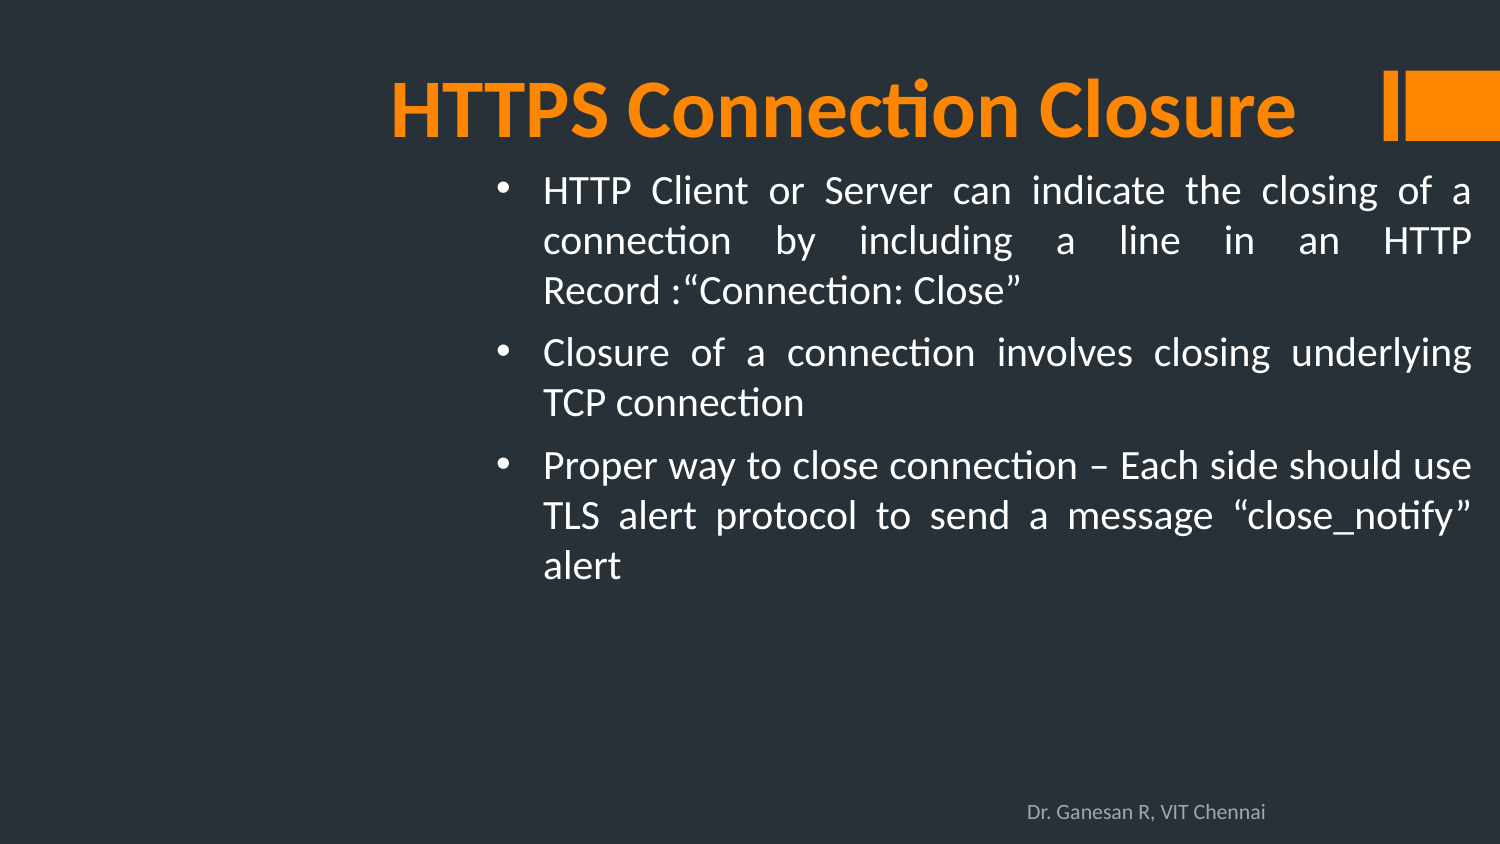

HTTPS Connection Closure
HTTP Client or Server can indicate the closing of a connection by including a line in an HTTP Record :“Connection: Close”
Closure of a connection involves closing underlying TCP connection
Proper way to close connection – Each side should use TLS alert protocol to send a message “close_notify” alert
Dr. Ganesan R, VIT Chennai